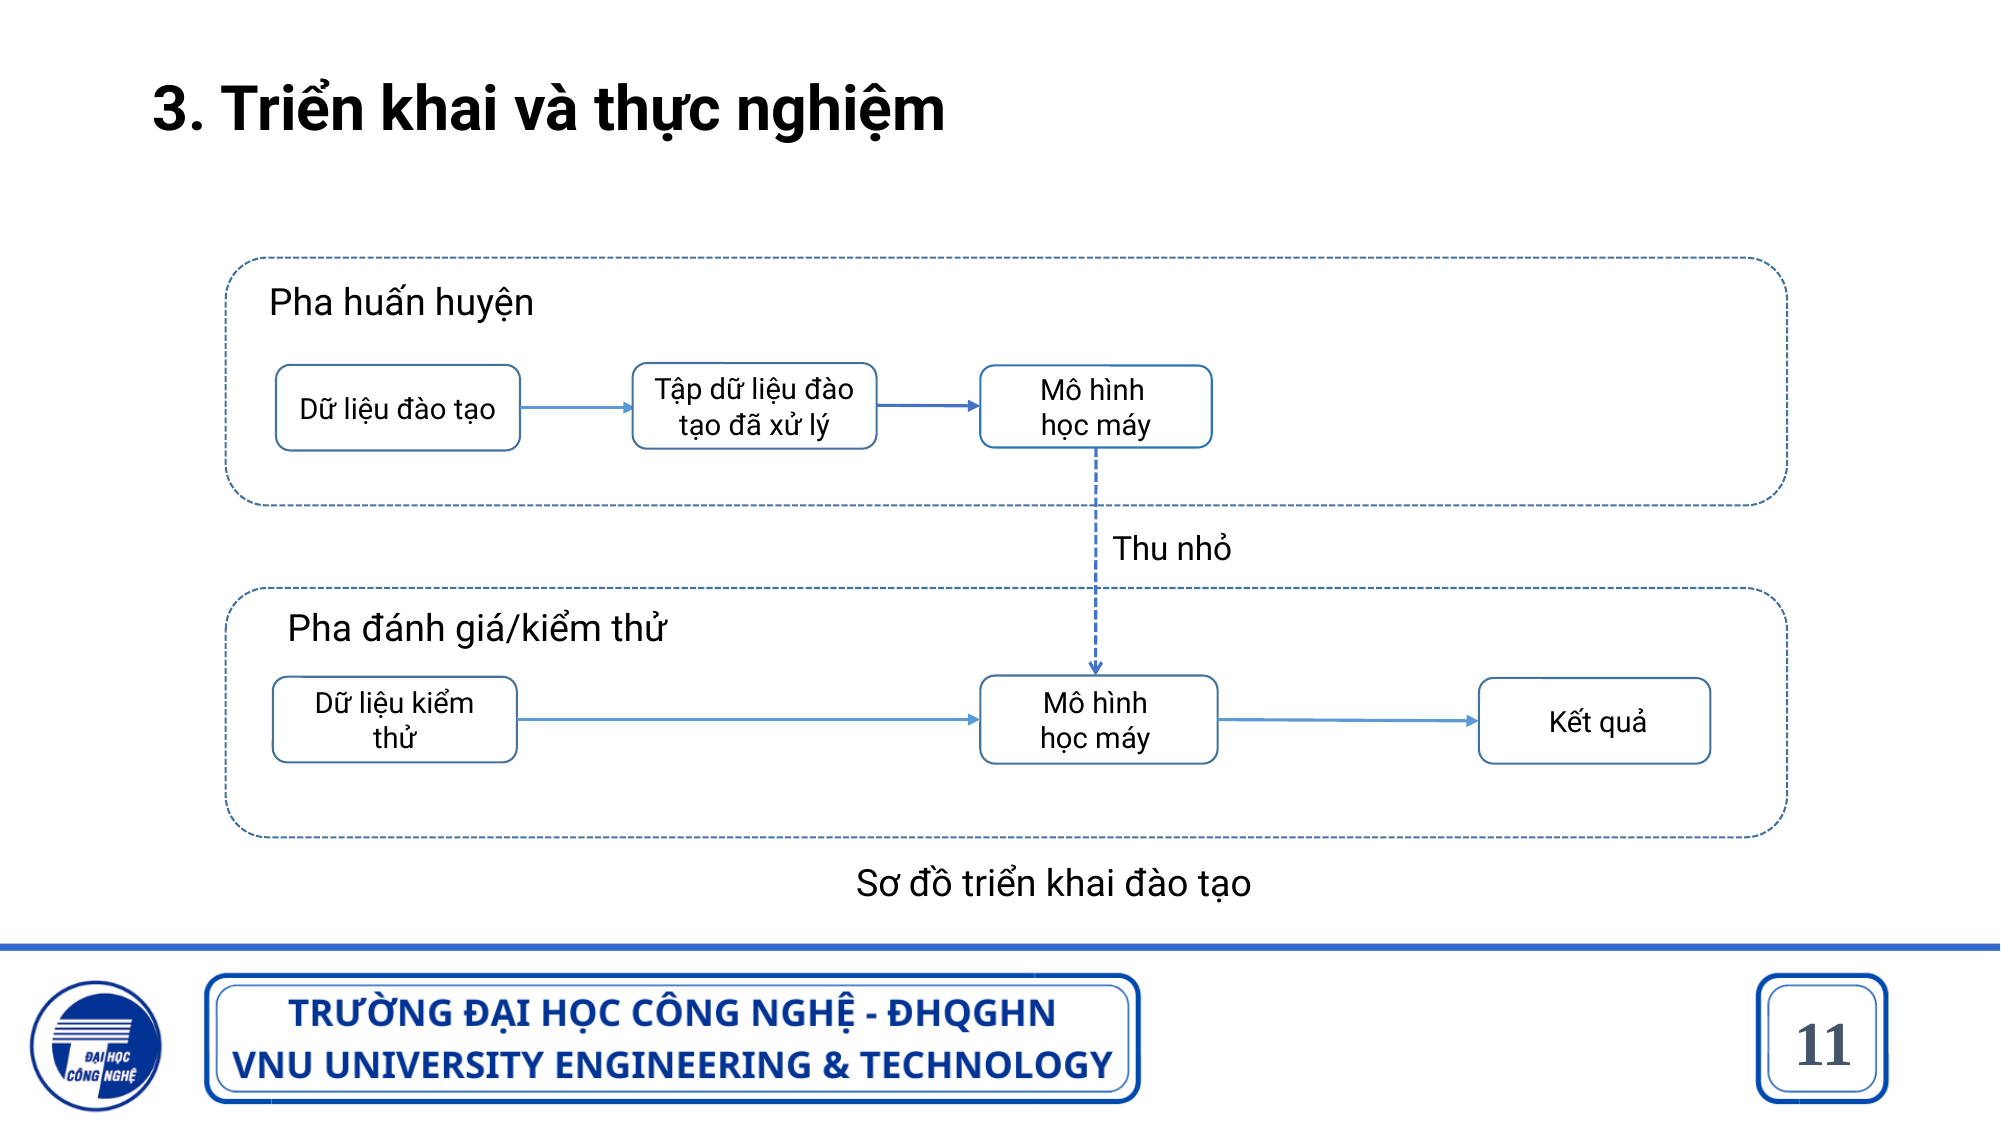

3. Triển khai và thực nghiệm

Pha huấn huyện
Tập dữ liệu đào tạo đã xử lý
Dữ liệu đào tạo
Mô hình
học máy
Thu nhỏ

Pha đánh giá/kiểm thử
Mô hình
học máy
Dữ liệu kiểm thử
 Kết quả
Sơ đồ triển khai đào tạo
11